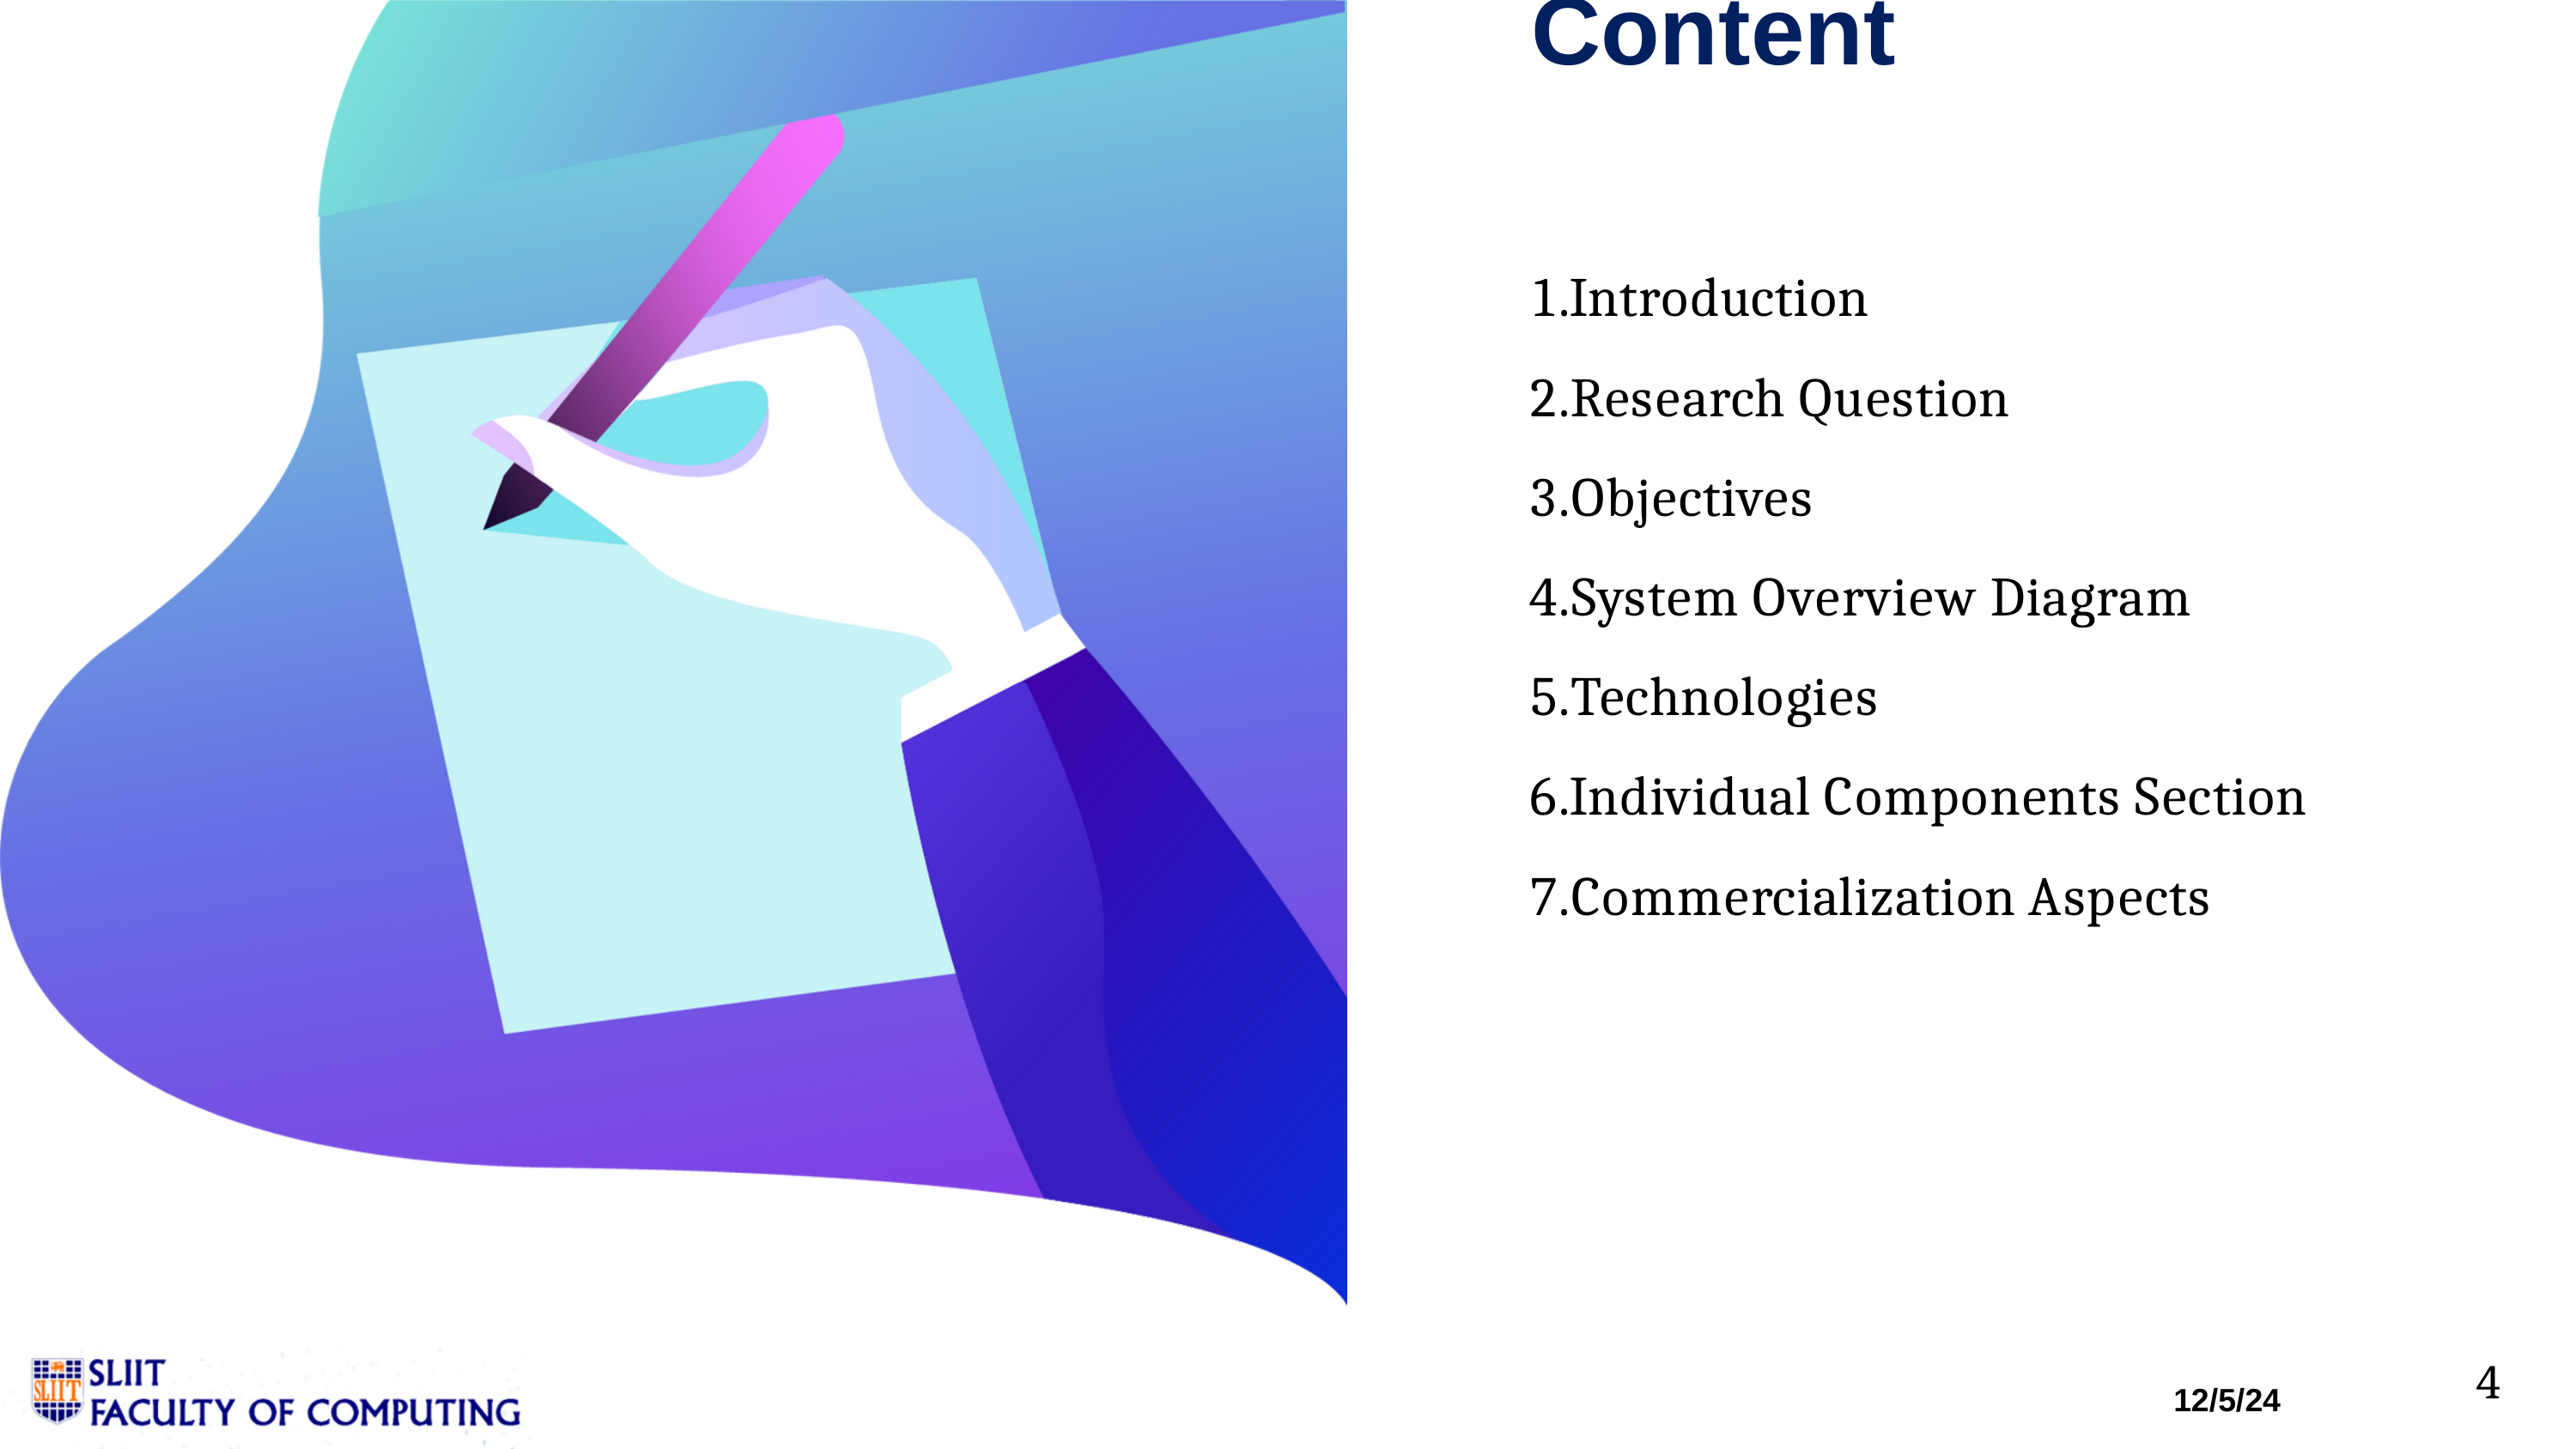

Content

Introduction
Research Question
Objectives
System Overview Diagram
Technologies
Individual Components Section
Commercialization Aspects

4

12/5/24